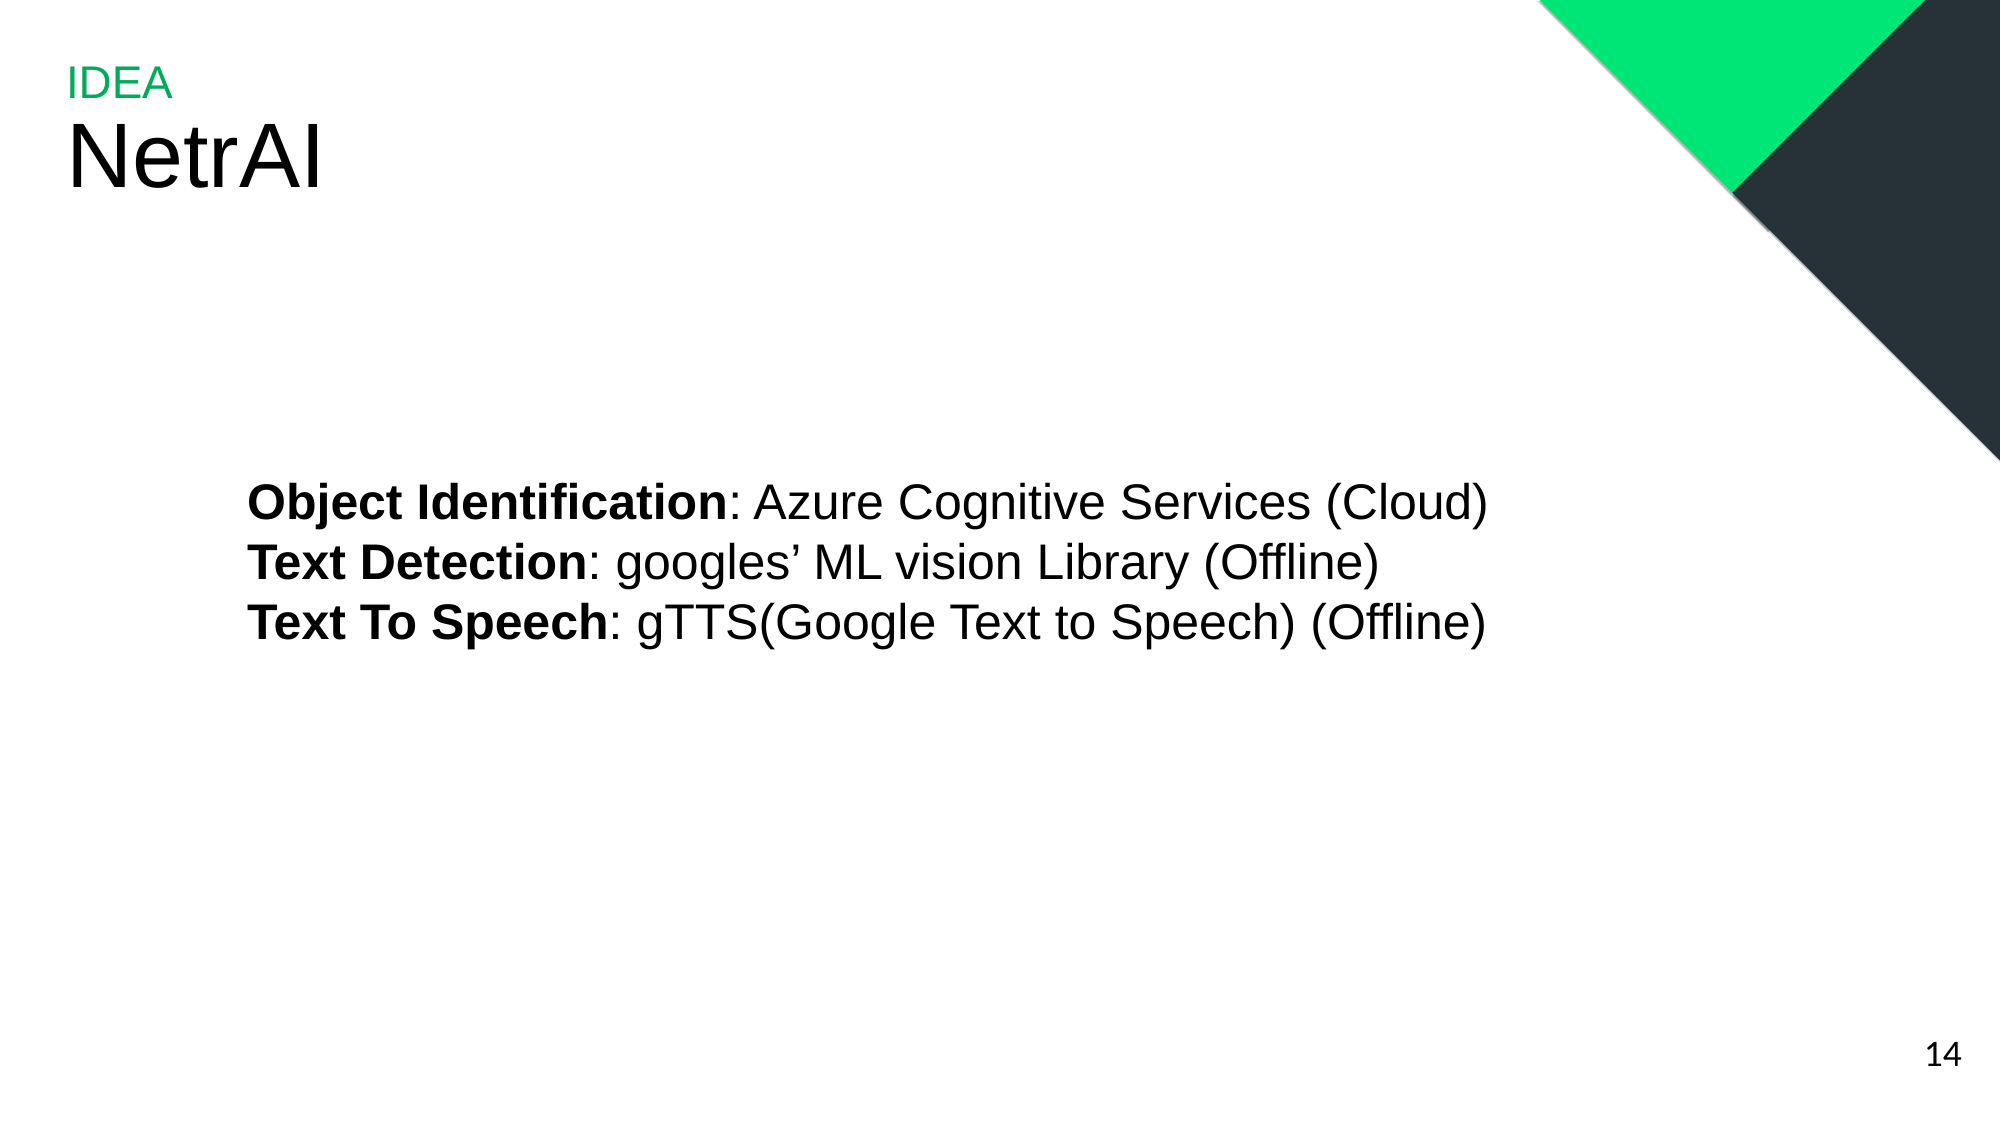

IDEA
NetrAI
Object Identification: Azure Cognitive Services (Cloud)
Text Detection: googles’ ML vision Library (Offline)
Text To Speech: gTTS(Google Text to Speech) (Offline)
14